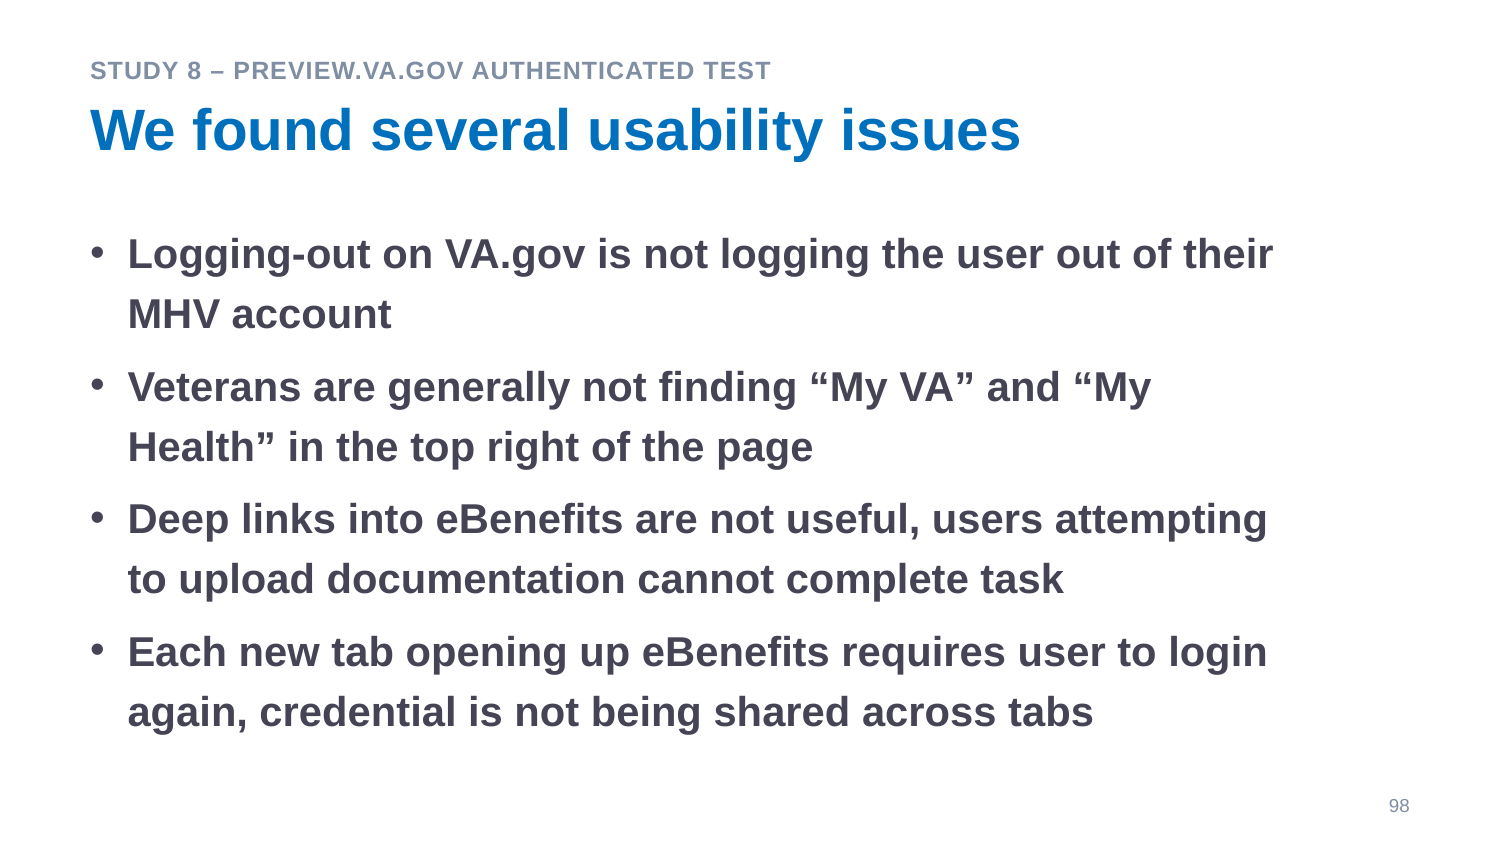

Study 8 – Preview.va.gov Authenticated Test

# We found several usability issues
Logging-out on VA.gov is not logging the user out of their MHV account
Veterans are generally not finding “My VA” and “My Health” in the top right of the page
Deep links into eBenefits are not useful, users attempting to upload documentation cannot complete task
Each new tab opening up eBenefits requires user to login again, credential is not being shared across tabs

98